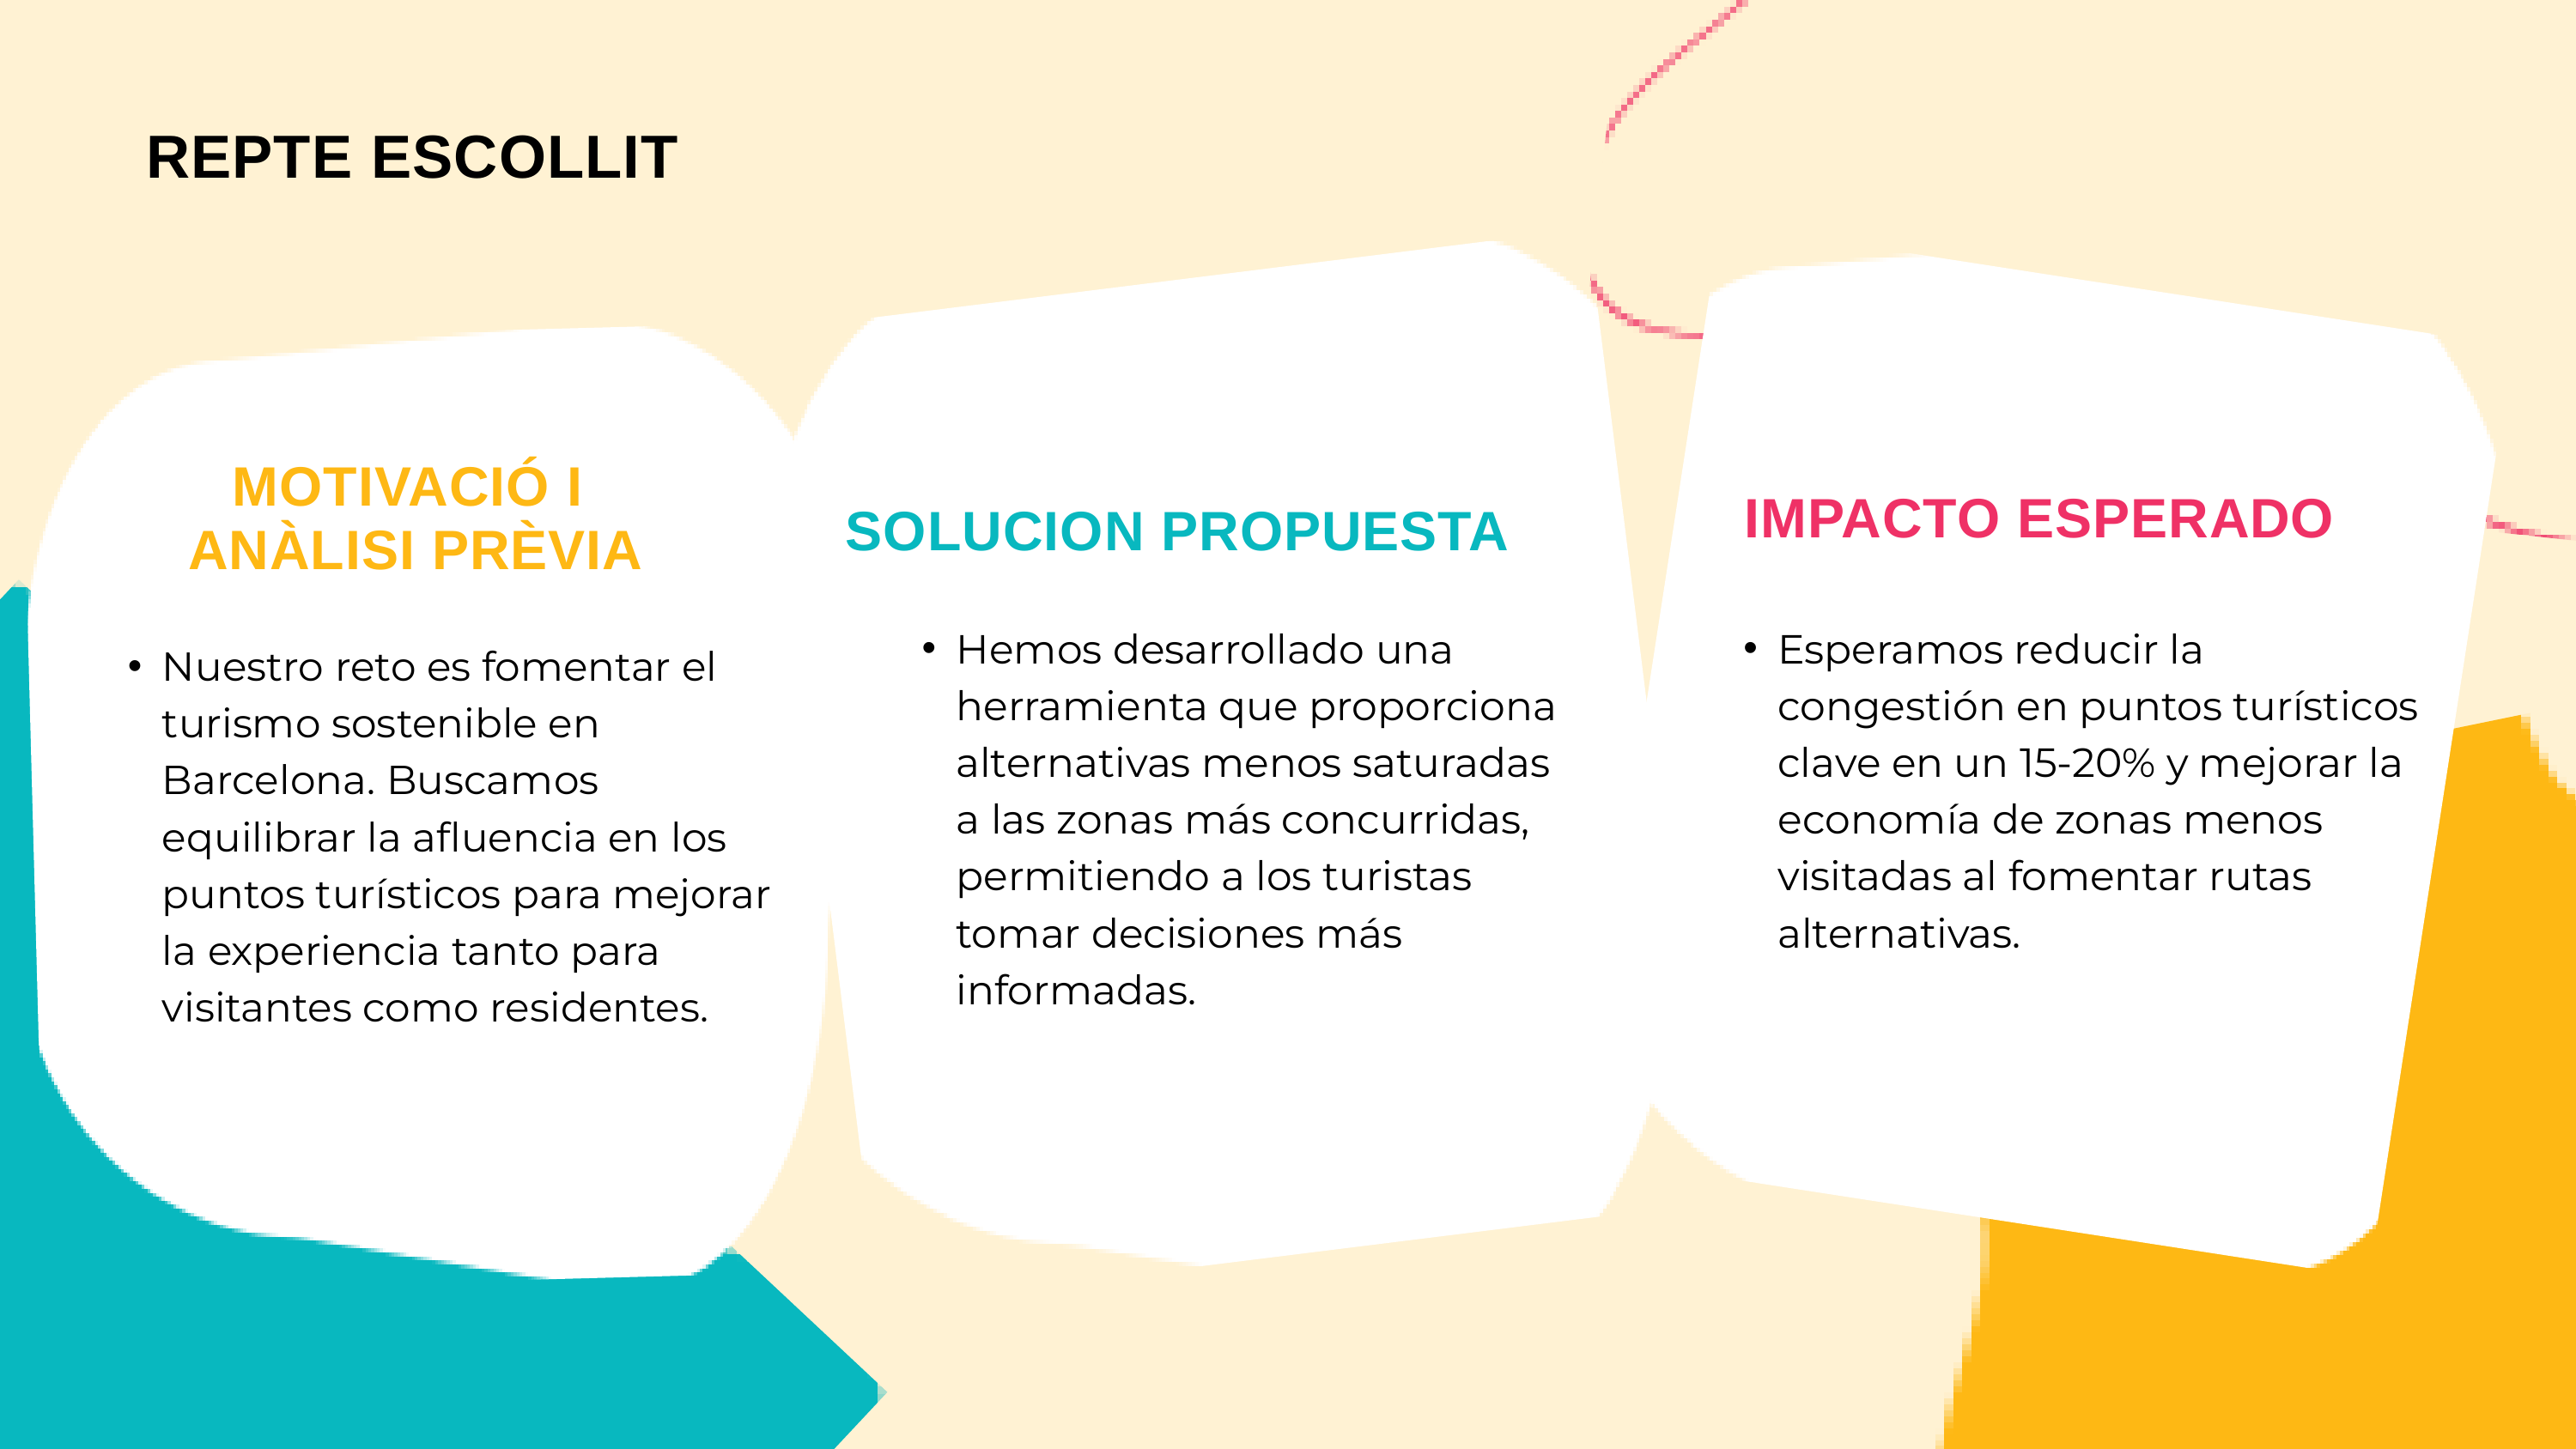

REPTE ESCOLLIT

MOTIVACIÓ I
ANÀLISI PRÈVIA
IMPACTO ESPERADO
SOLUCION PROPUESTA

Hemos desarrollado una herramienta que proporciona alternativas menos saturadas a las zonas más concurridas, permitiendo a los turistas tomar decisiones más informadas.
Esperamos reducir la congestión en puntos turísticos clave en un 15-20% y mejorar la economía de zonas menos visitadas al fomentar rutas alternativas.
Nuestro reto es fomentar el turismo sostenible en Barcelona. Buscamos equilibrar la afluencia en los puntos turísticos para mejorar la experiencia tanto para visitantes como residentes.